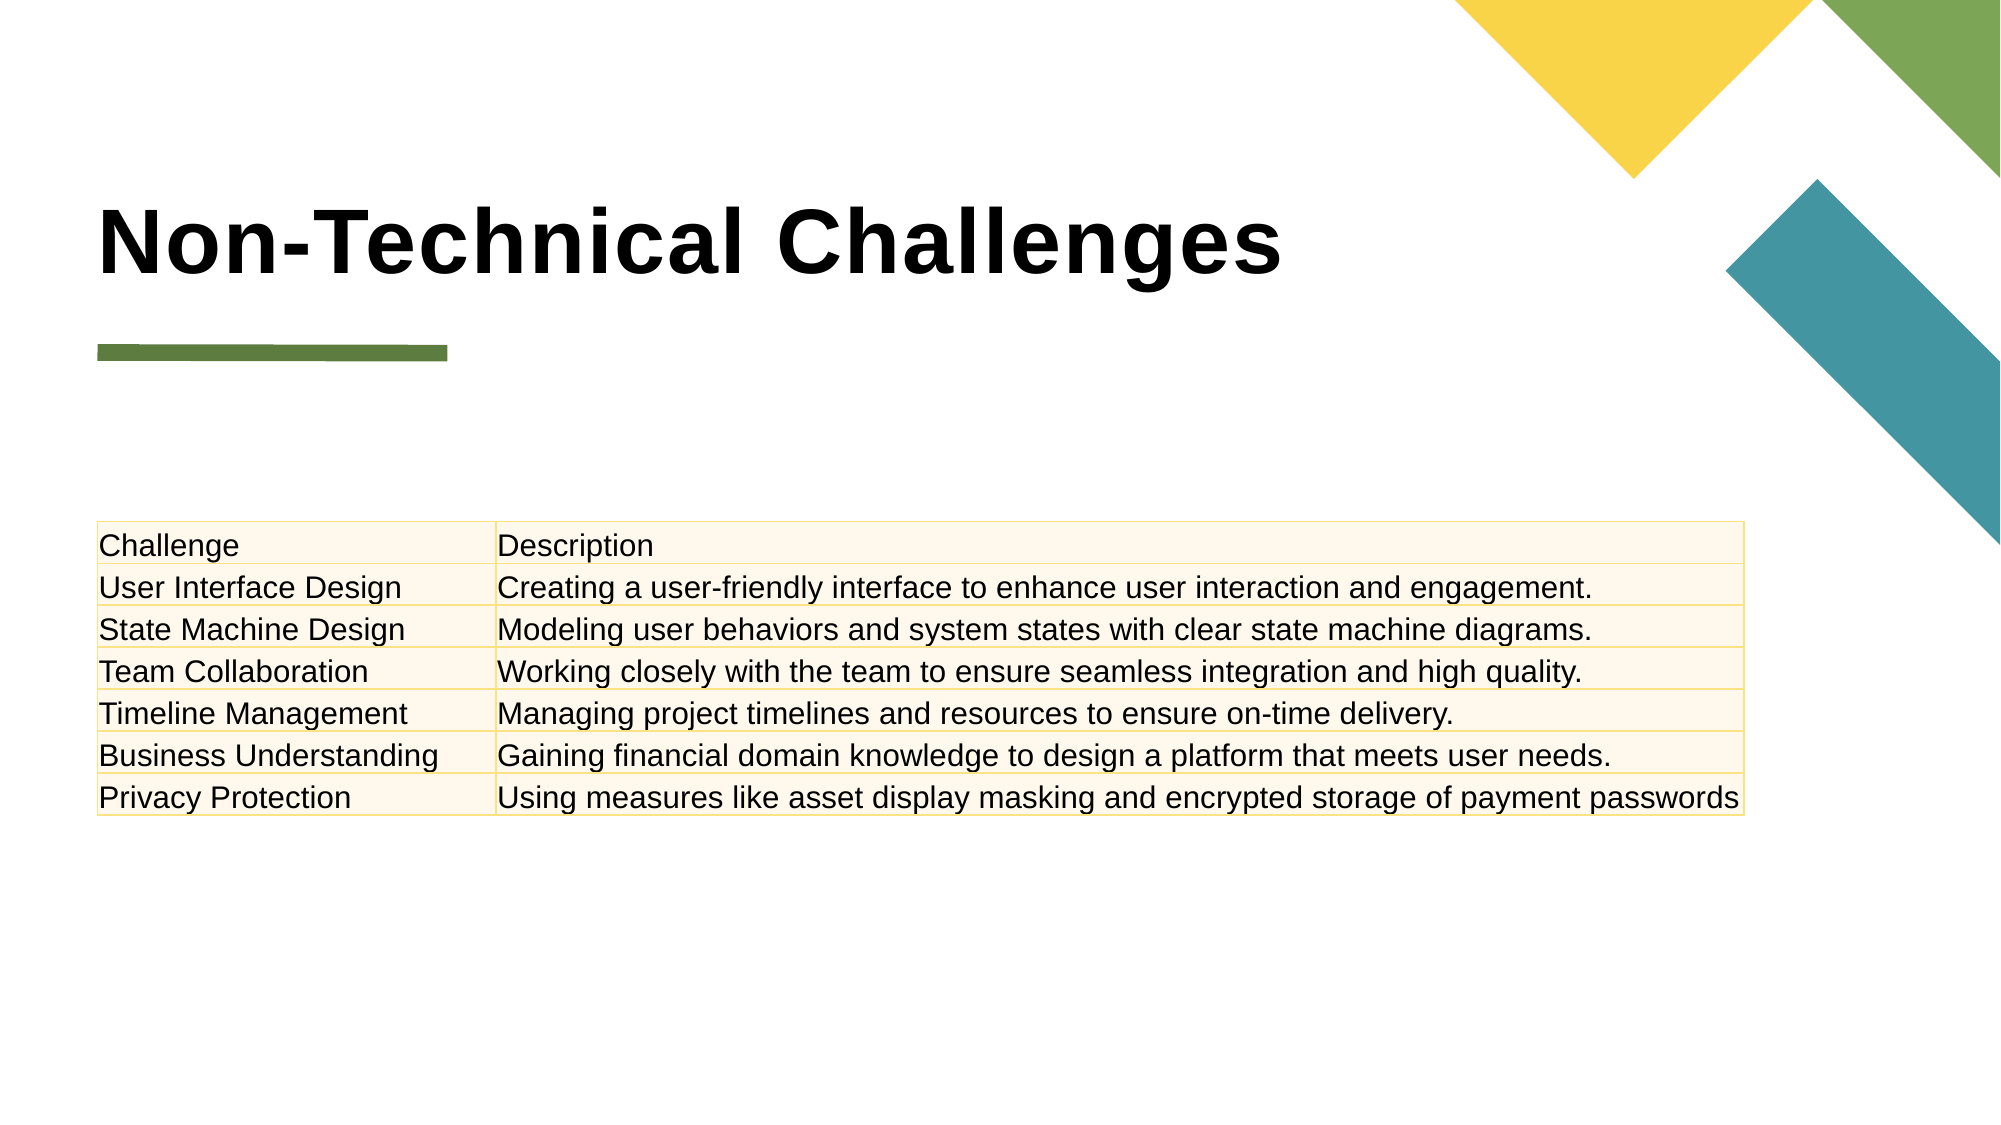

# Non-Technical Challenges
| Challenge | Description |
| --- | --- |
| User Interface Design | Creating a user-friendly interface to enhance user interaction and engagement. |
| State Machine Design | Modeling user behaviors and system states with clear state machine diagrams. |
| Team Collaboration | Working closely with the team to ensure seamless integration and high quality. |
| Timeline Management | Managing project timelines and resources to ensure on-time delivery. |
| Business Understanding | Gaining financial domain knowledge to design a platform that meets user needs. |
| Privacy Protection | Using measures like asset display masking and encrypted storage of payment passwords |